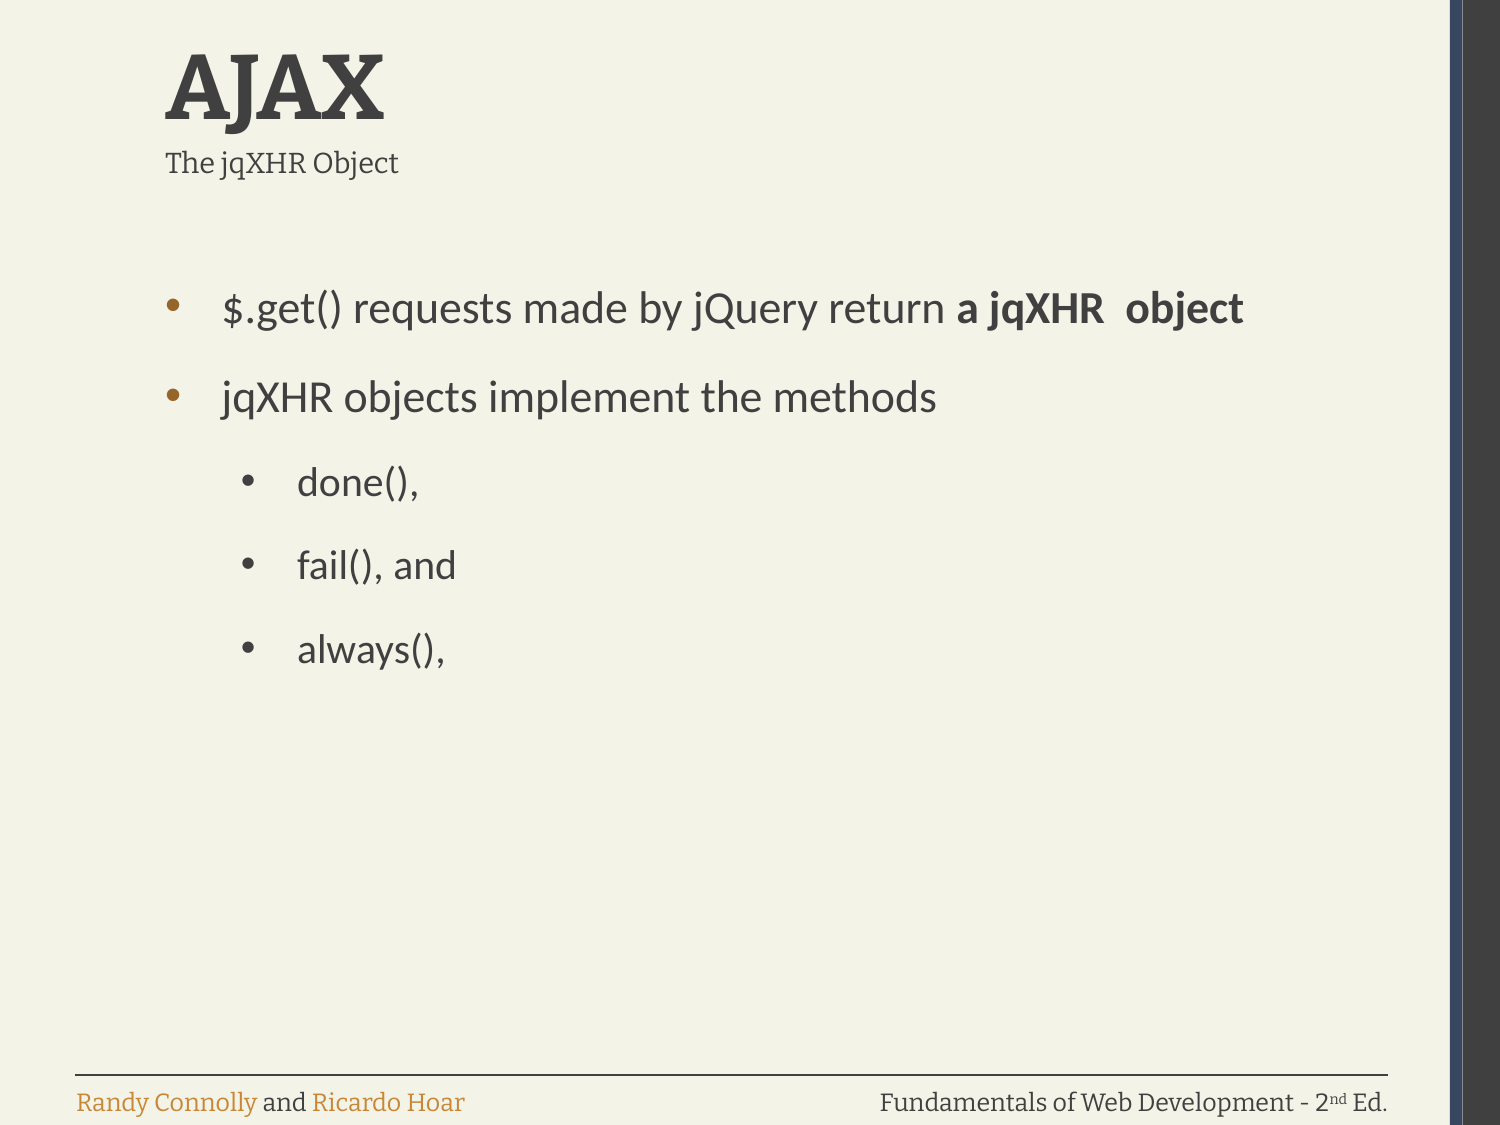

# AJAX
The jqXHR Object
$.get() requests made by jQuery return a jqXHR  object
jqXHR objects implement the methods
done(),
fail(), and
always(),